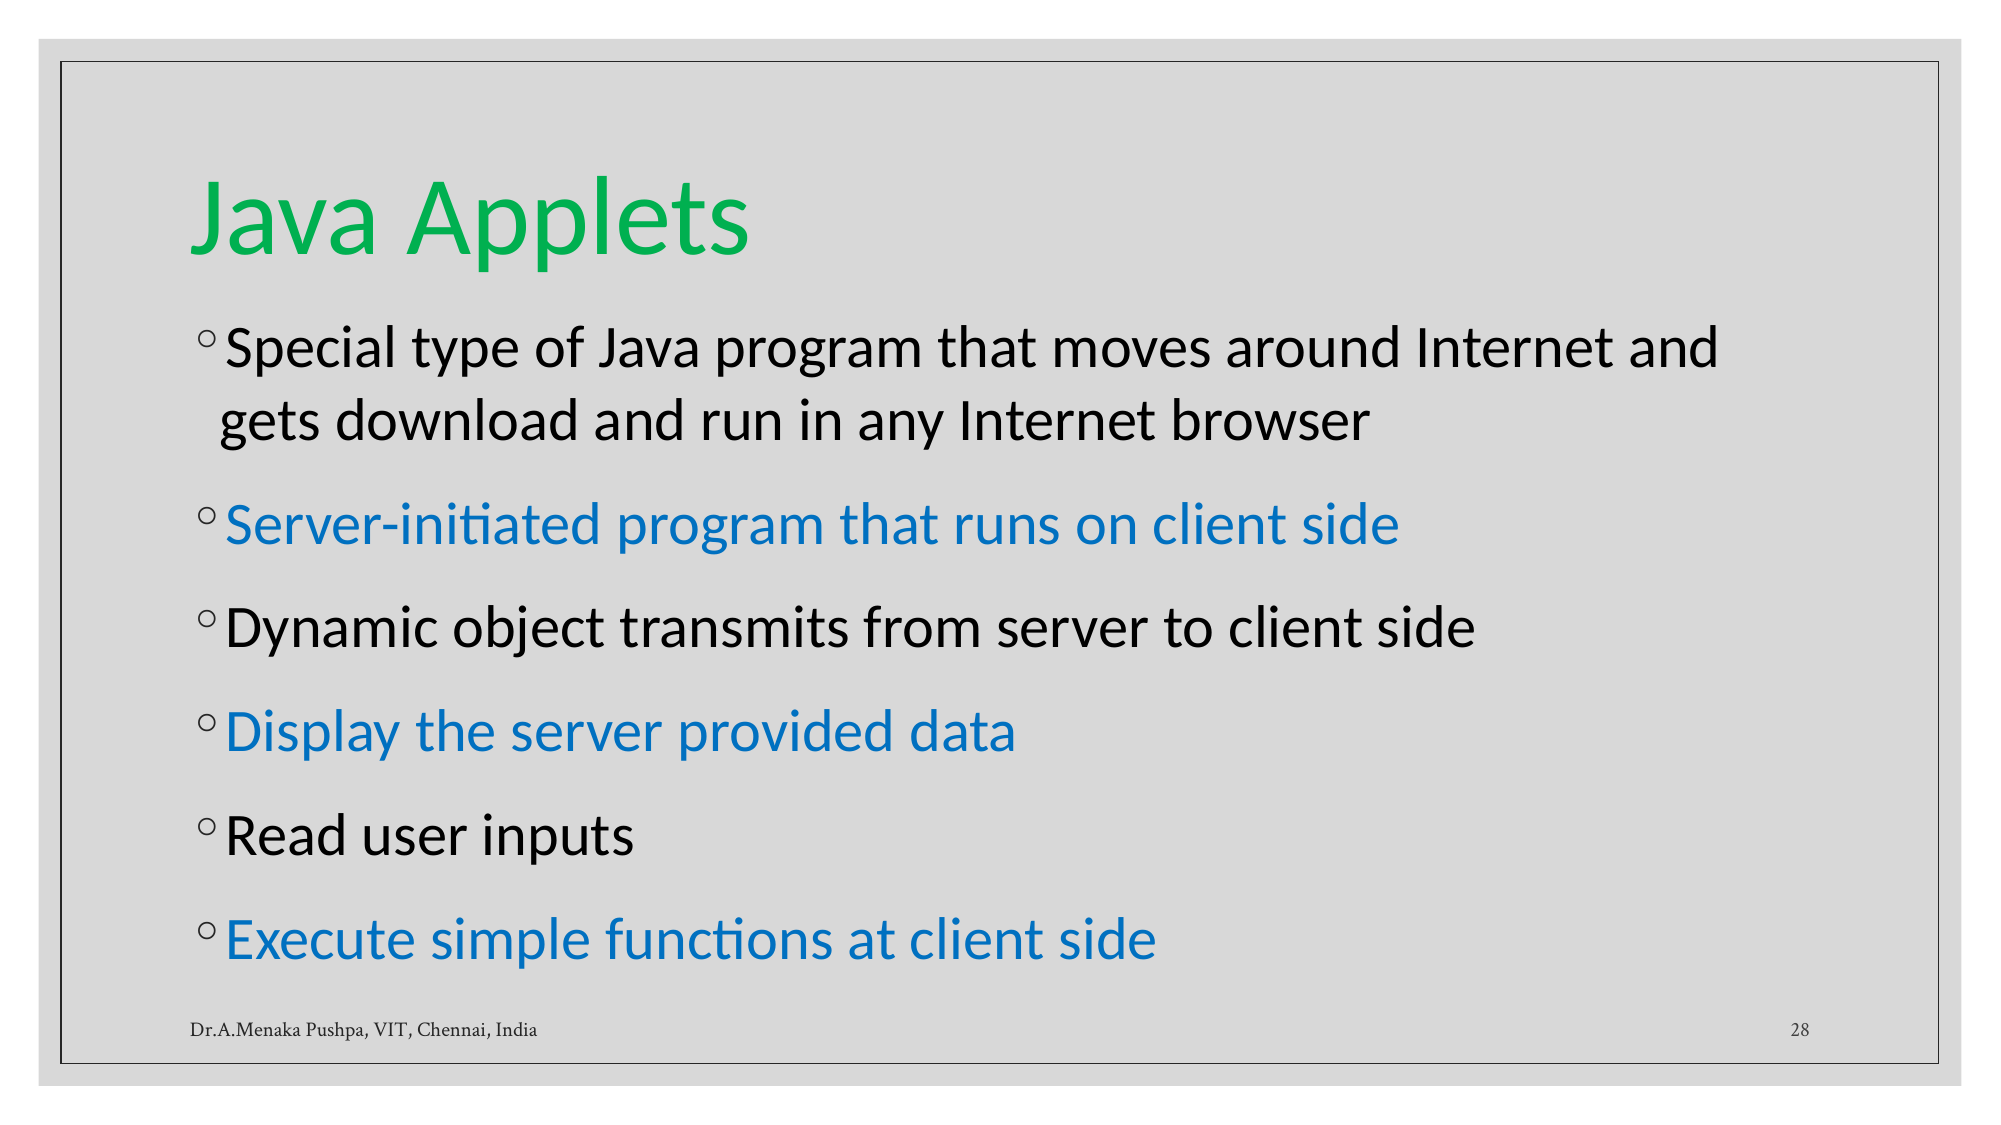

# Java Applets
Special type of Java program that moves around Internet and gets download and run in any Internet browser
Server-initiated program that runs on client side
Dynamic object transmits from server to client side
Display the server provided data
Read user inputs
Execute simple functions at client side
Dr.A.Menaka Pushpa, VIT, Chennai, India
28